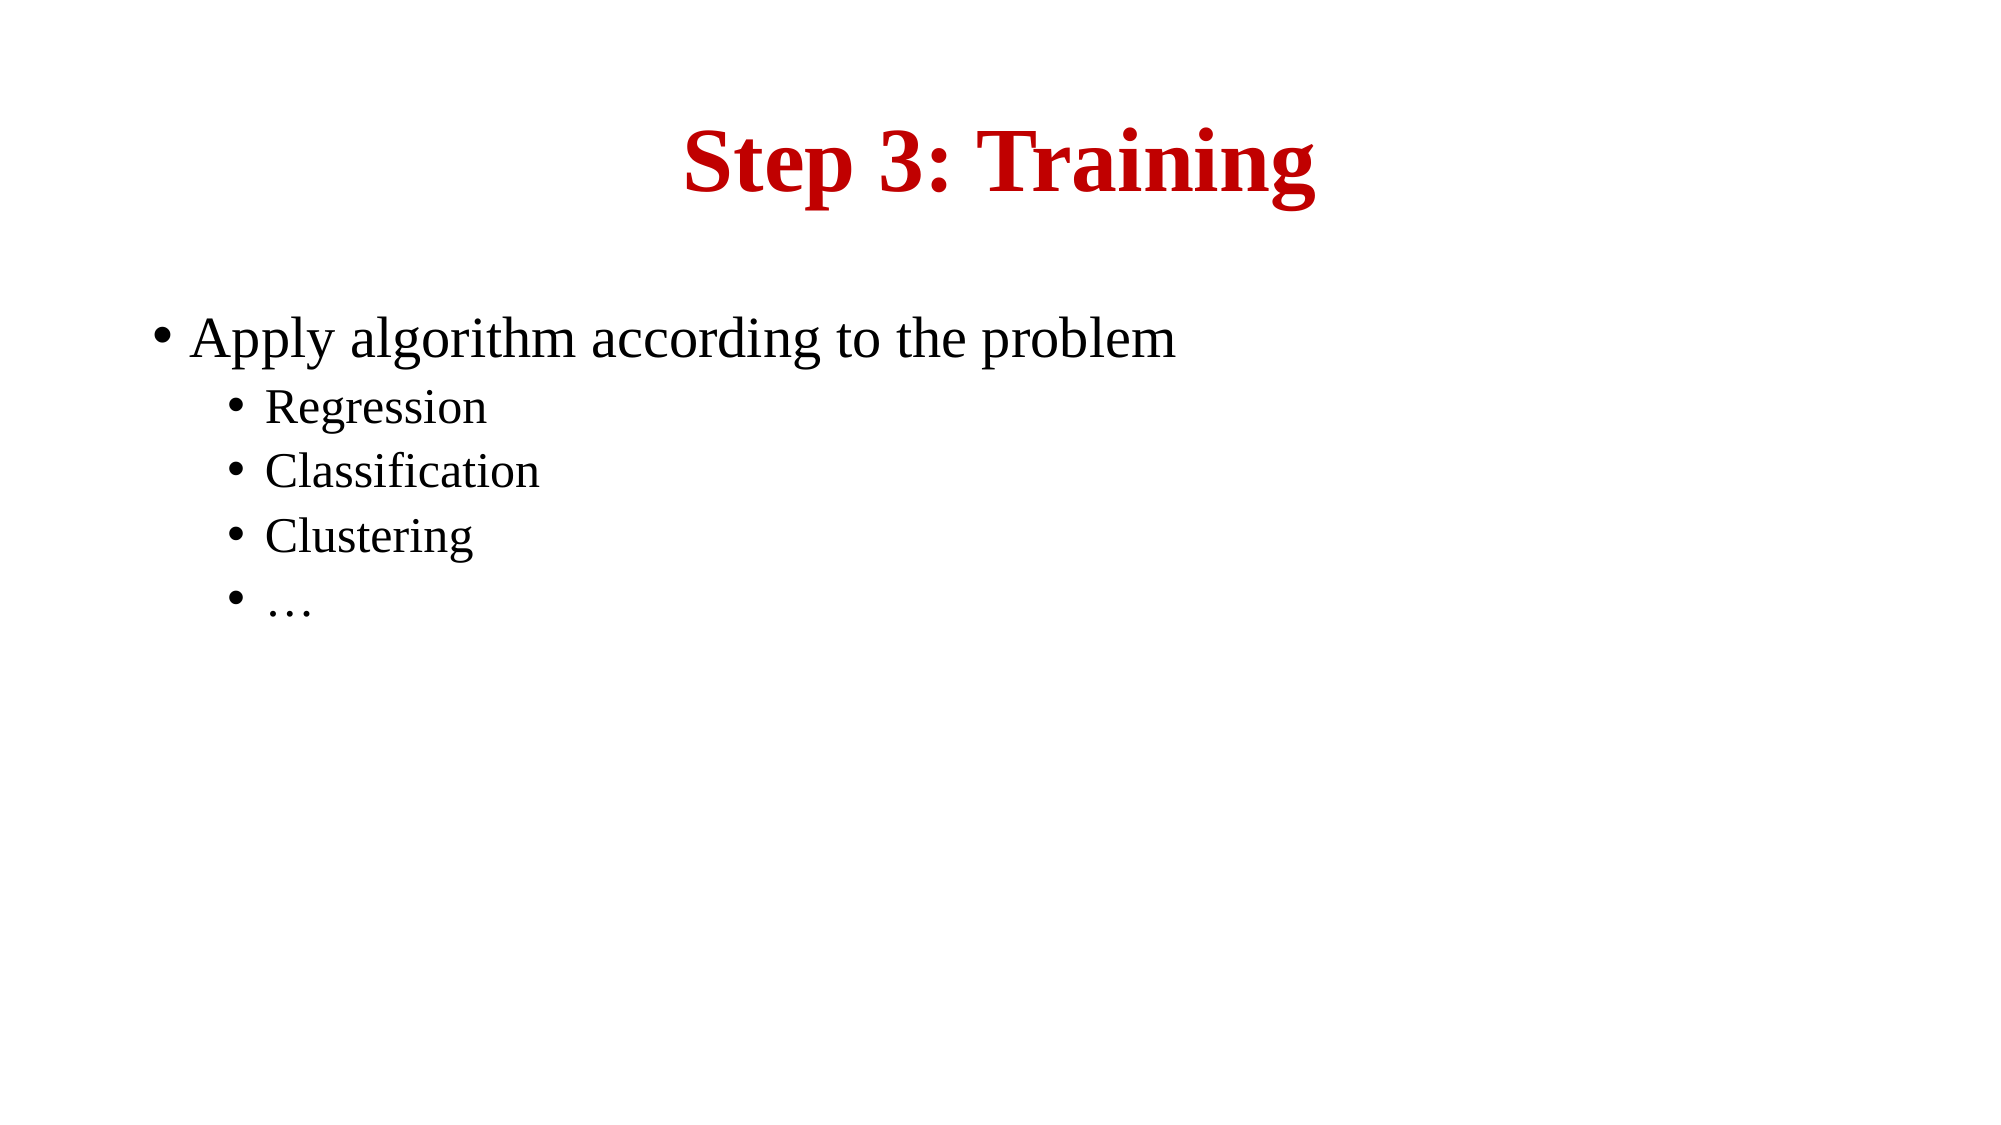

# Step 3: Training
Apply algorithm according to the problem
Regression
Classification
Clustering
…